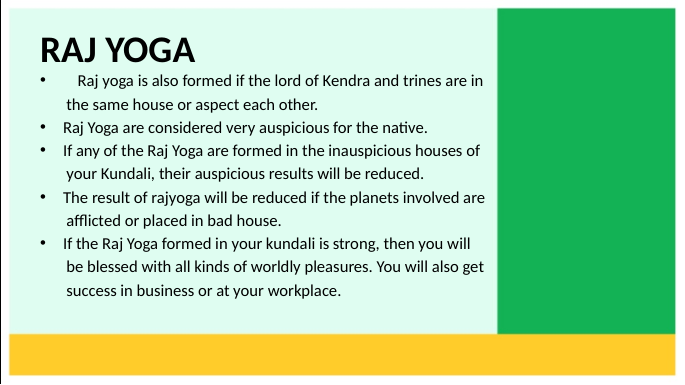

# RAJ YOGA
Raj yoga is also formed if the lord of Kendra and trines are in
       the same house or aspect each other.
Raj Yoga are considered very auspicious for the native.
If any of the Raj Yoga are formed in the inauspicious houses of
       your Kundali, their auspicious results will be reduced.
The result of rajyoga will be reduced if the planets involved are
       afflicted or placed in bad house.
If the Raj Yoga formed in your kundali is strong, then you will
       be blessed with all kinds of worldly pleasures. You will also get
       success in business or at your workplace.